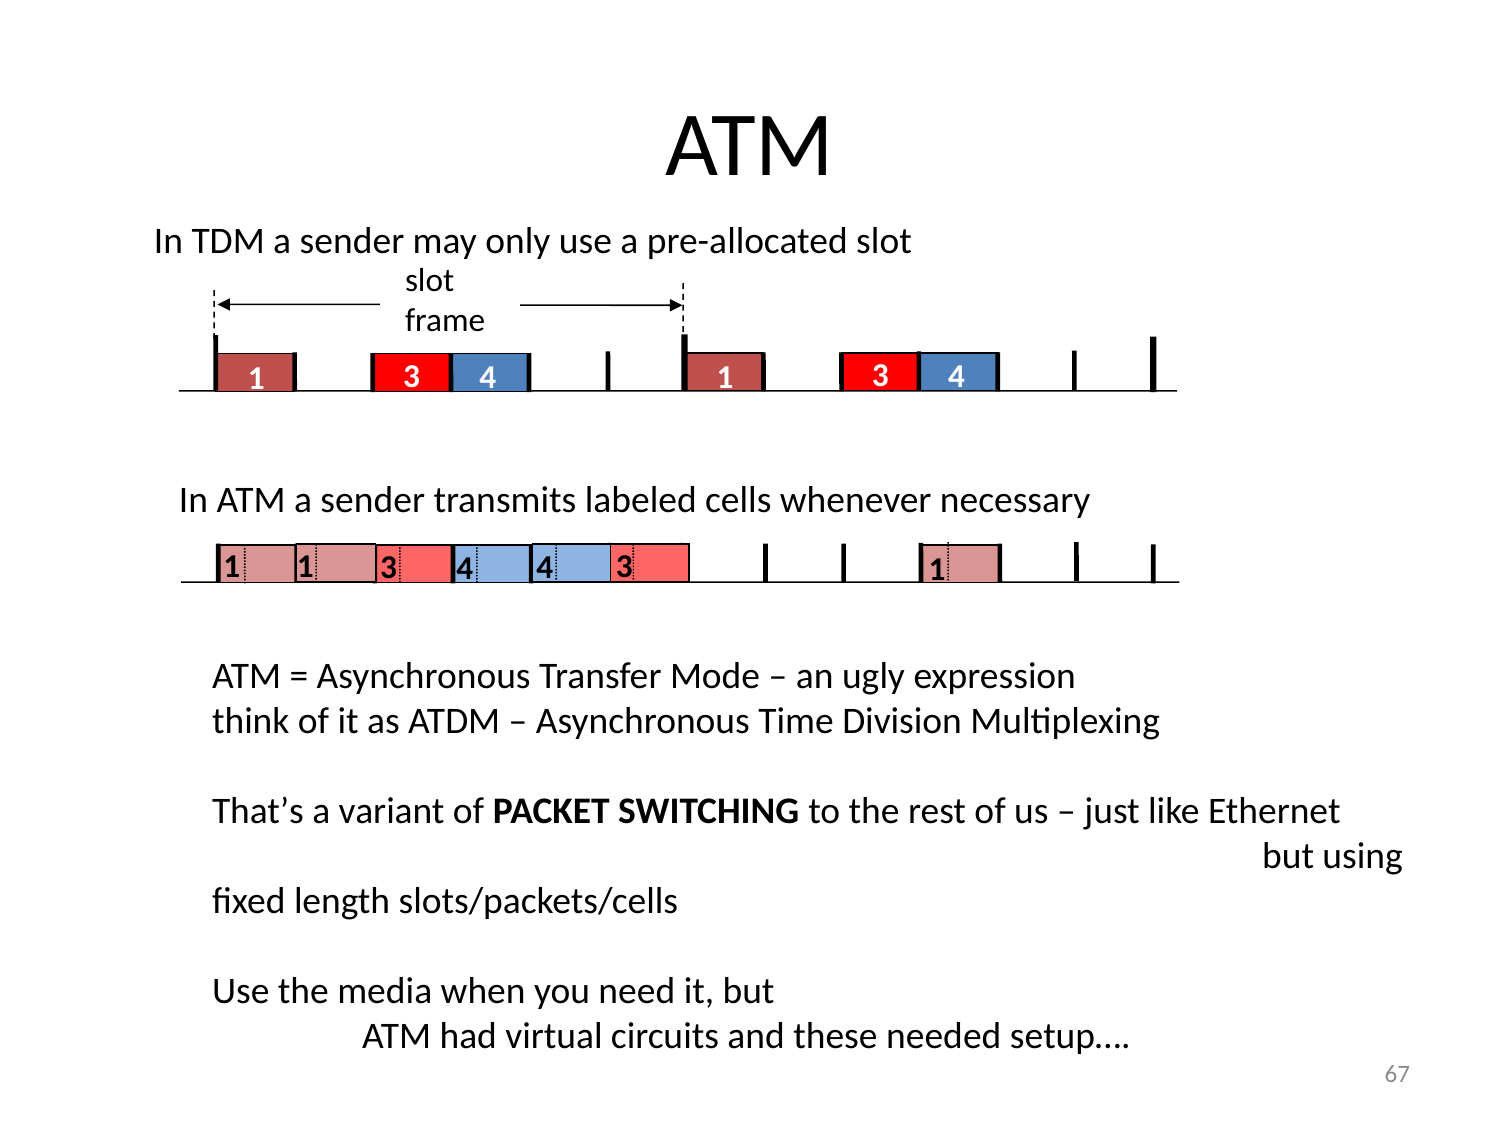

# ATM
In TDM a sender may only use a pre-allocated slot
slot
frame

3
3
4
4
1
1

In ATM a sender transmits labeled cells whenever necessary
1
1
3
3
4
4
1

ATM = Asynchronous Transfer Mode – an ugly expression
think of it as ATDM – Asynchronous Time Division Multiplexing

That’s a variant of PACKET SWITCHING to the rest of us – just like Ethernet
							but using fixed length slots/packets/cells

Use the media when you need it, but
	ATM had virtual circuits and these needed setup….

67